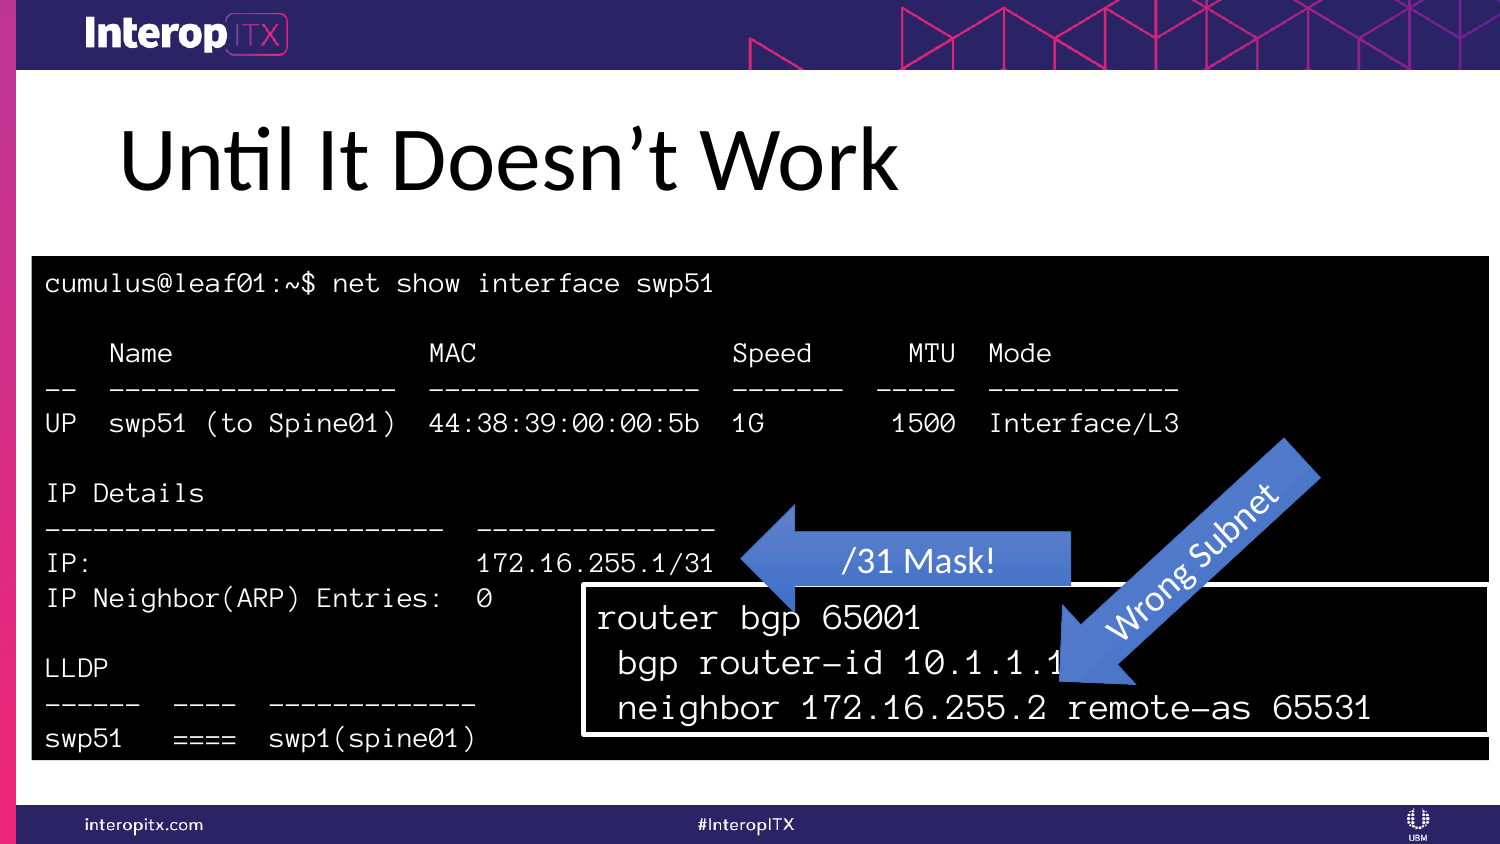

# Until It Doesn’t Work
cumulus@leaf01:~$ net show interface swp51

    Name                MAC                Speed      MTU  Mode
--  ------------------  -----------------  -------  -----  ------------
UP  swp51 (to Spine01)  44:38:39:00:00:5b  1G        1500  Interface/L3

IP Details
-------------------------  ---------------
IP:                        172.16.255.1/31
IP Neighbor(ARP) Entries:  0

LLDP
------  ----  -------------
swp51   ====  swp1(spine01)
/31 Mask!
Wrong Subnet
router bgp 65001
 bgp router-id 10.1.1.1
 neighbor 172.16.255.2 remote-as 65531